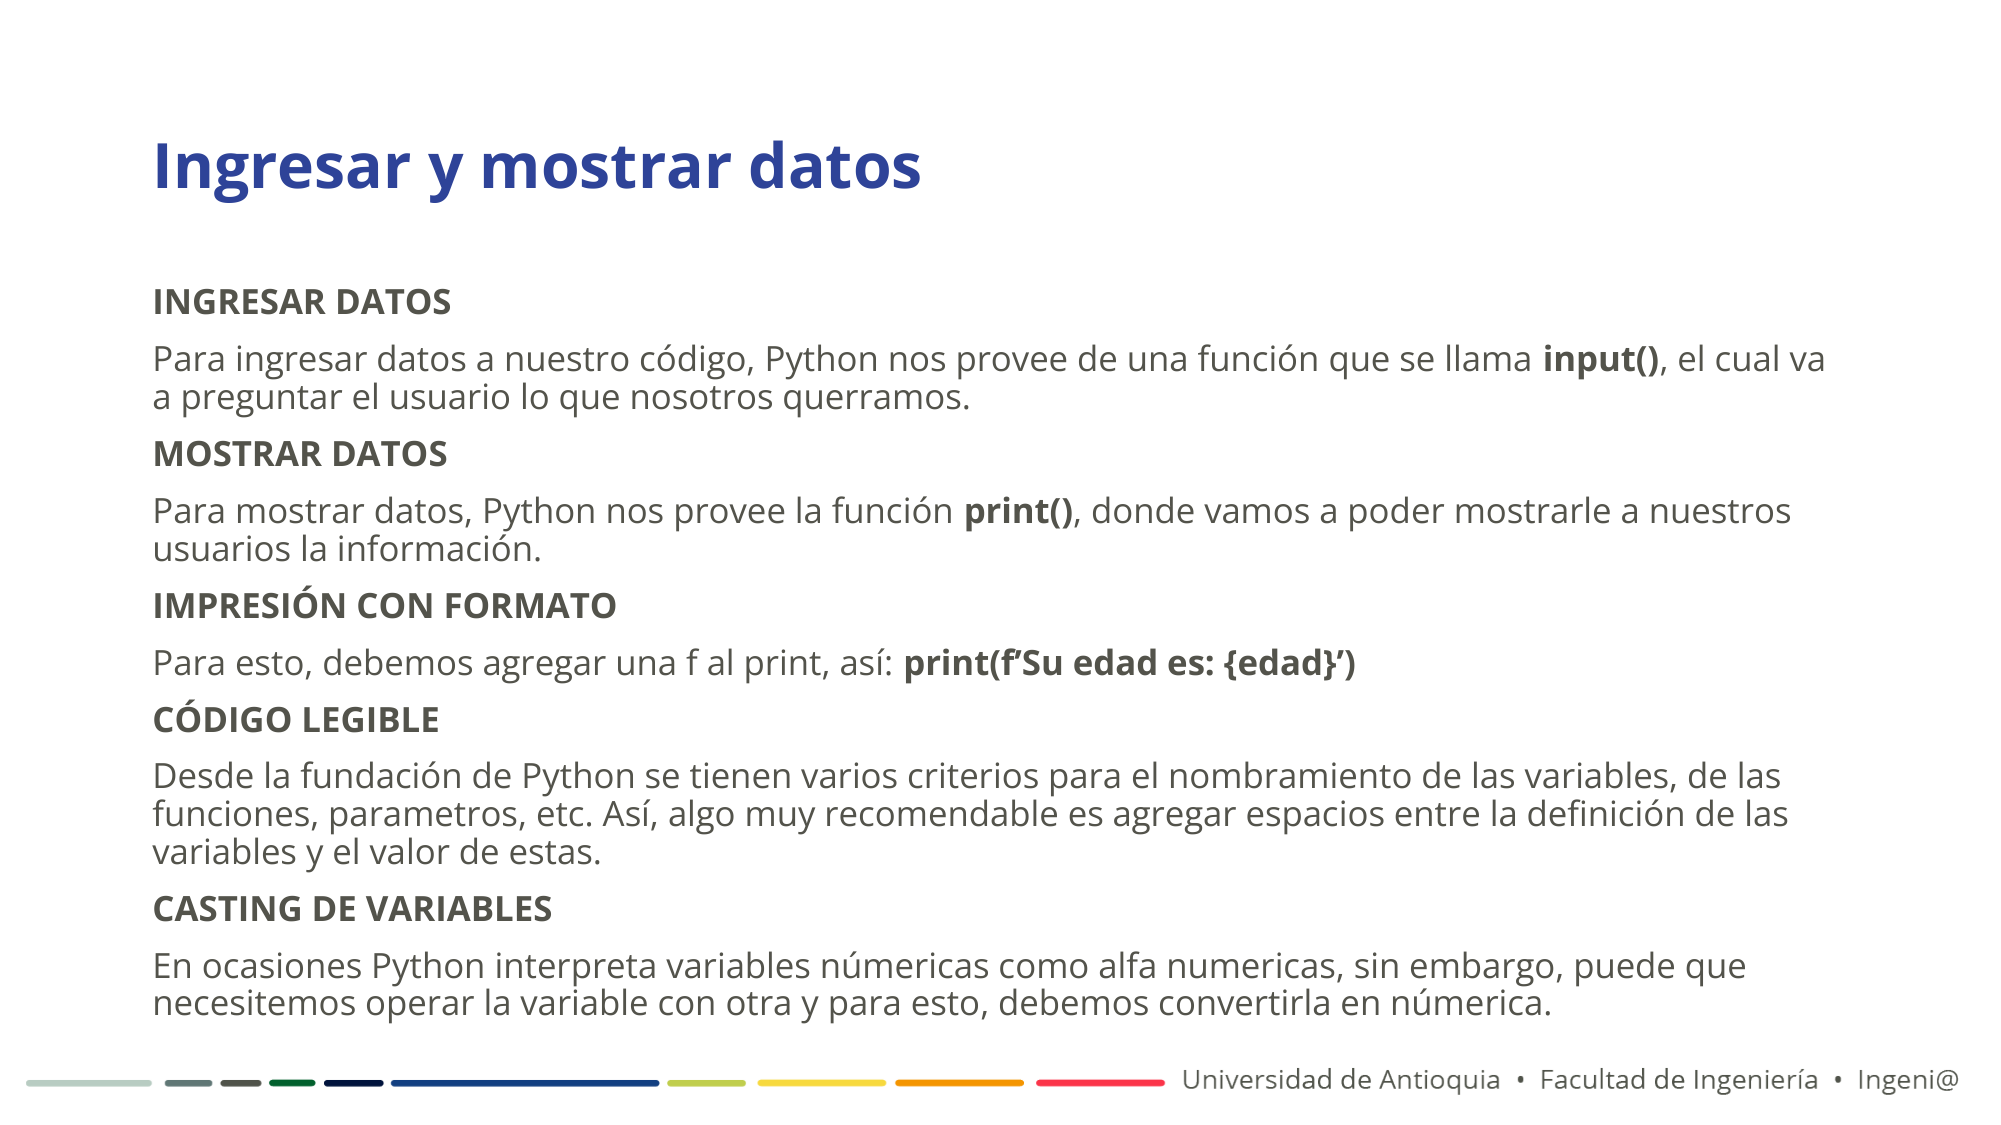

# Ingresar y mostrar datos
INGRESAR DATOS
Para ingresar datos a nuestro código, Python nos provee de una función que se llama input(), el cual va a preguntar el usuario lo que nosotros querramos.
MOSTRAR DATOS
Para mostrar datos, Python nos provee la función print(), donde vamos a poder mostrarle a nuestros usuarios la información.
IMPRESIÓN CON FORMATO
Para esto, debemos agregar una f al print, así: print(f’Su edad es: {edad}’)
CÓDIGO LEGIBLE
Desde la fundación de Python se tienen varios criterios para el nombramiento de las variables, de las funciones, parametros, etc. Así, algo muy recomendable es agregar espacios entre la definición de las variables y el valor de estas.
CASTING DE VARIABLES
En ocasiones Python interpreta variables númericas como alfa numericas, sin embargo, puede que necesitemos operar la variable con otra y para esto, debemos convertirla en númerica.